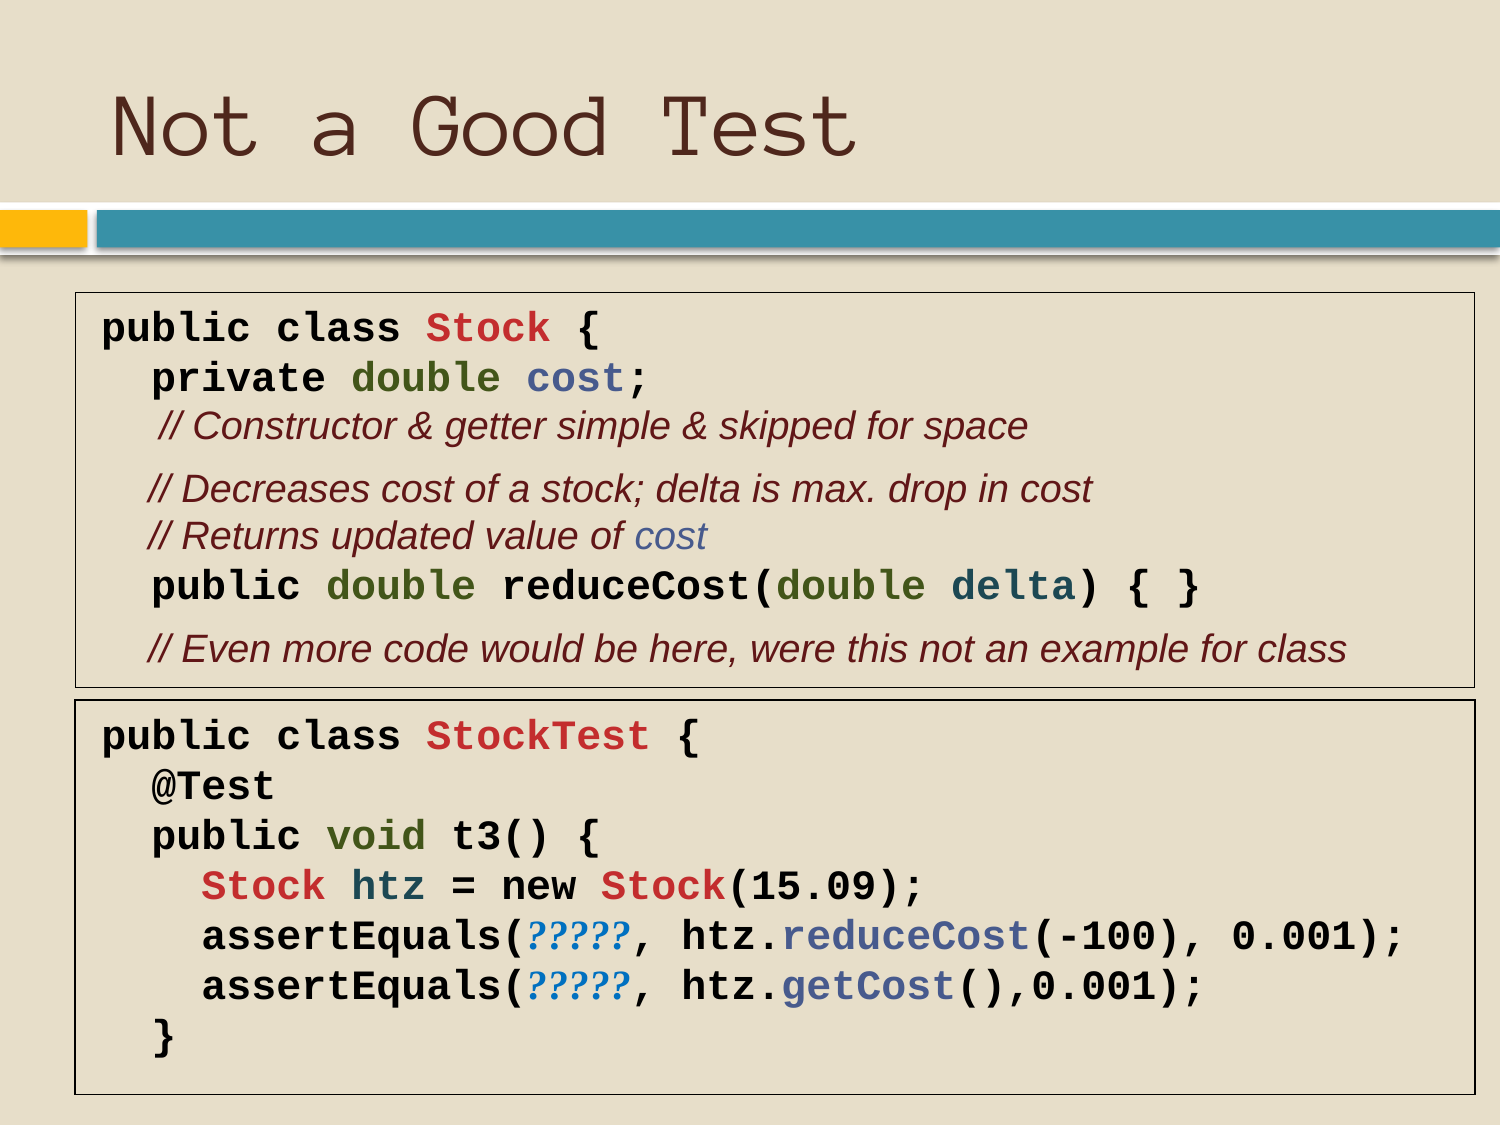

# Not a Good Test
public class Stock {
  private double cost;
   // Constructor & getter simple & skipped for space
  // Decreases cost of a stock; delta is max. drop in cost
  // Returns updated value of cost
  public double reduceCost(double delta) { }
  // Even more code would be here, were this not an example for class
public class StockTest {
  @Test
  public void t3() {
    Stock htz = new Stock(15.09);
    assertEquals(?????, htz.reduceCost(-100), 0.001);
    assertEquals(?????, htz.getCost(),0.001);
  }